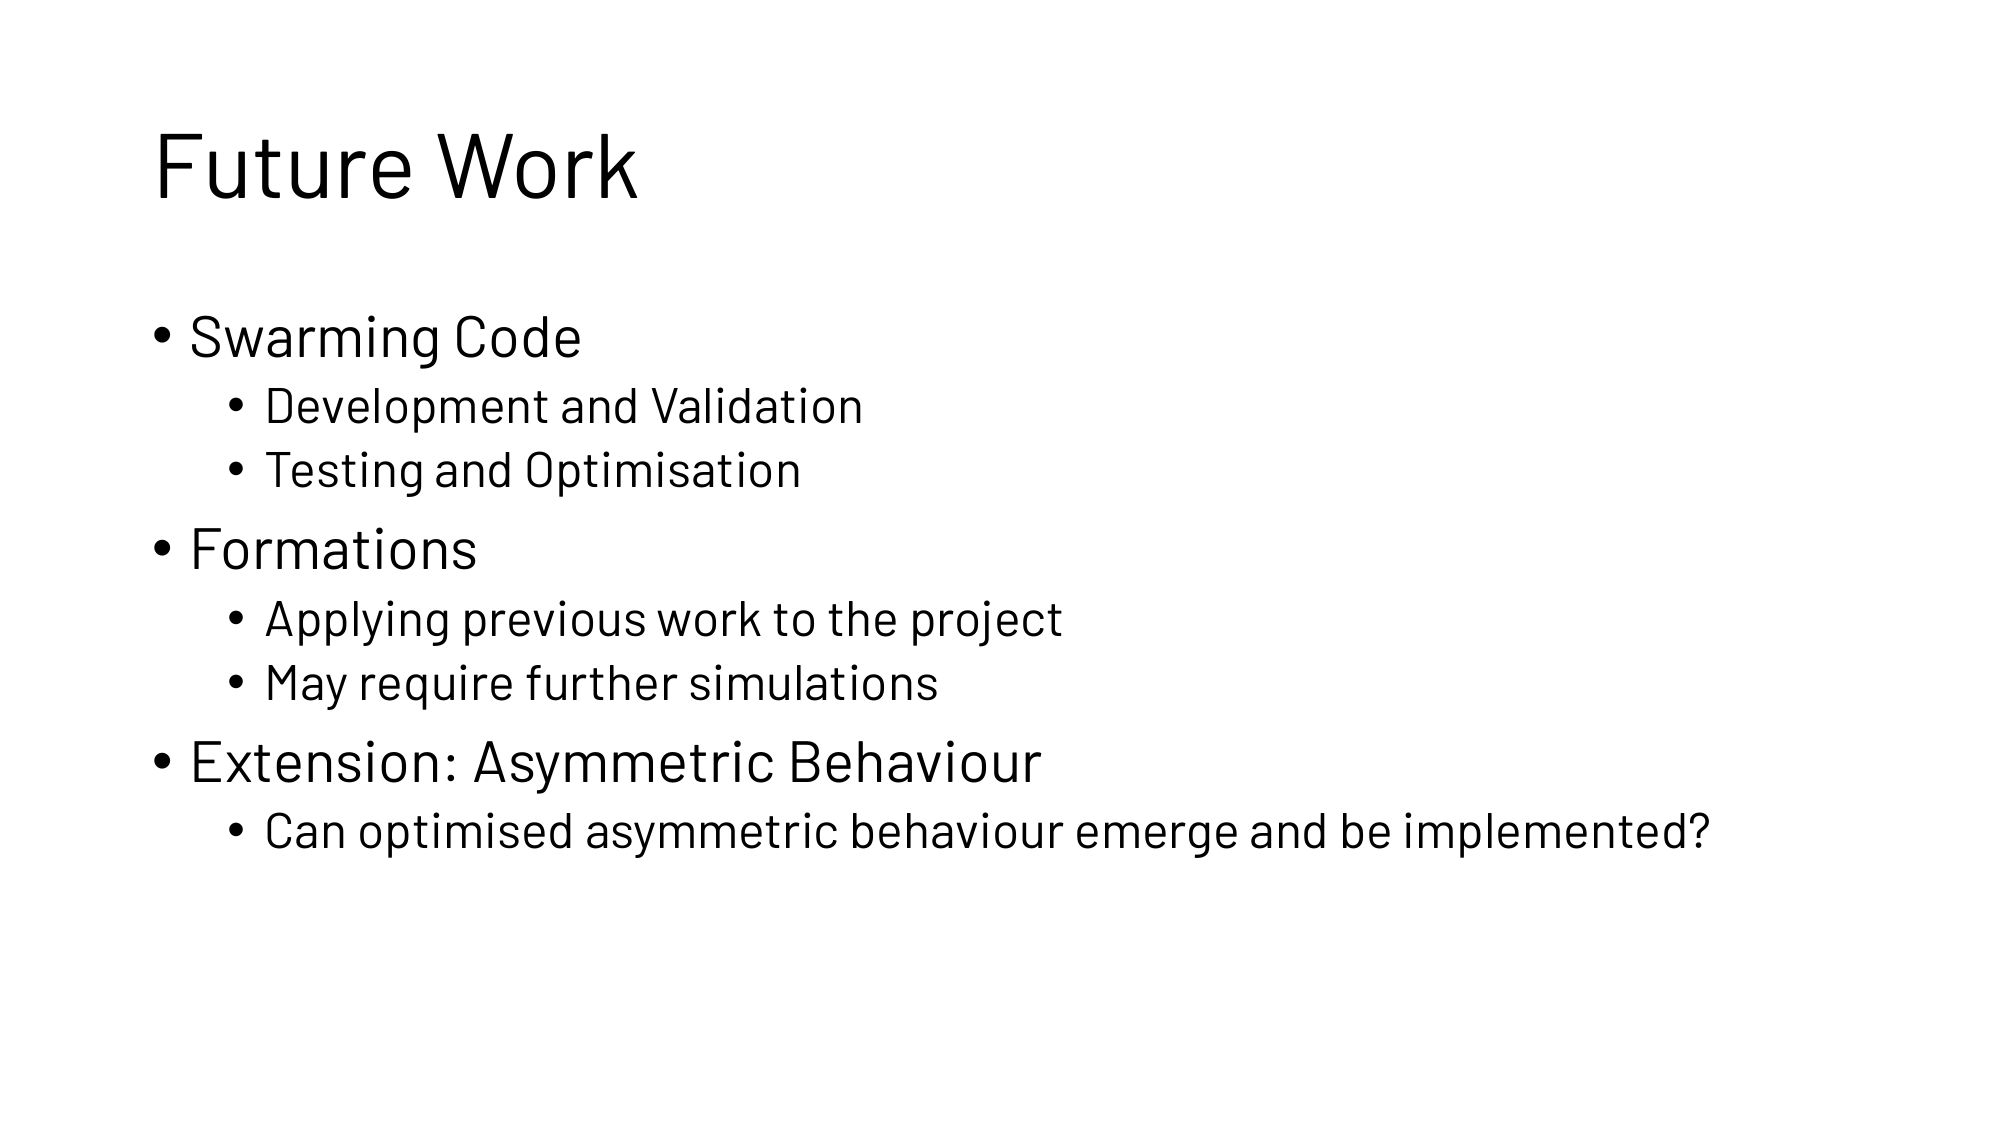

# Future Work
Swarming Code
Development and Validation
Testing and Optimisation
Formations
Applying previous work to the project
May require further simulations
Extension: Asymmetric Behaviour
Can optimised asymmetric behaviour emerge and be implemented?